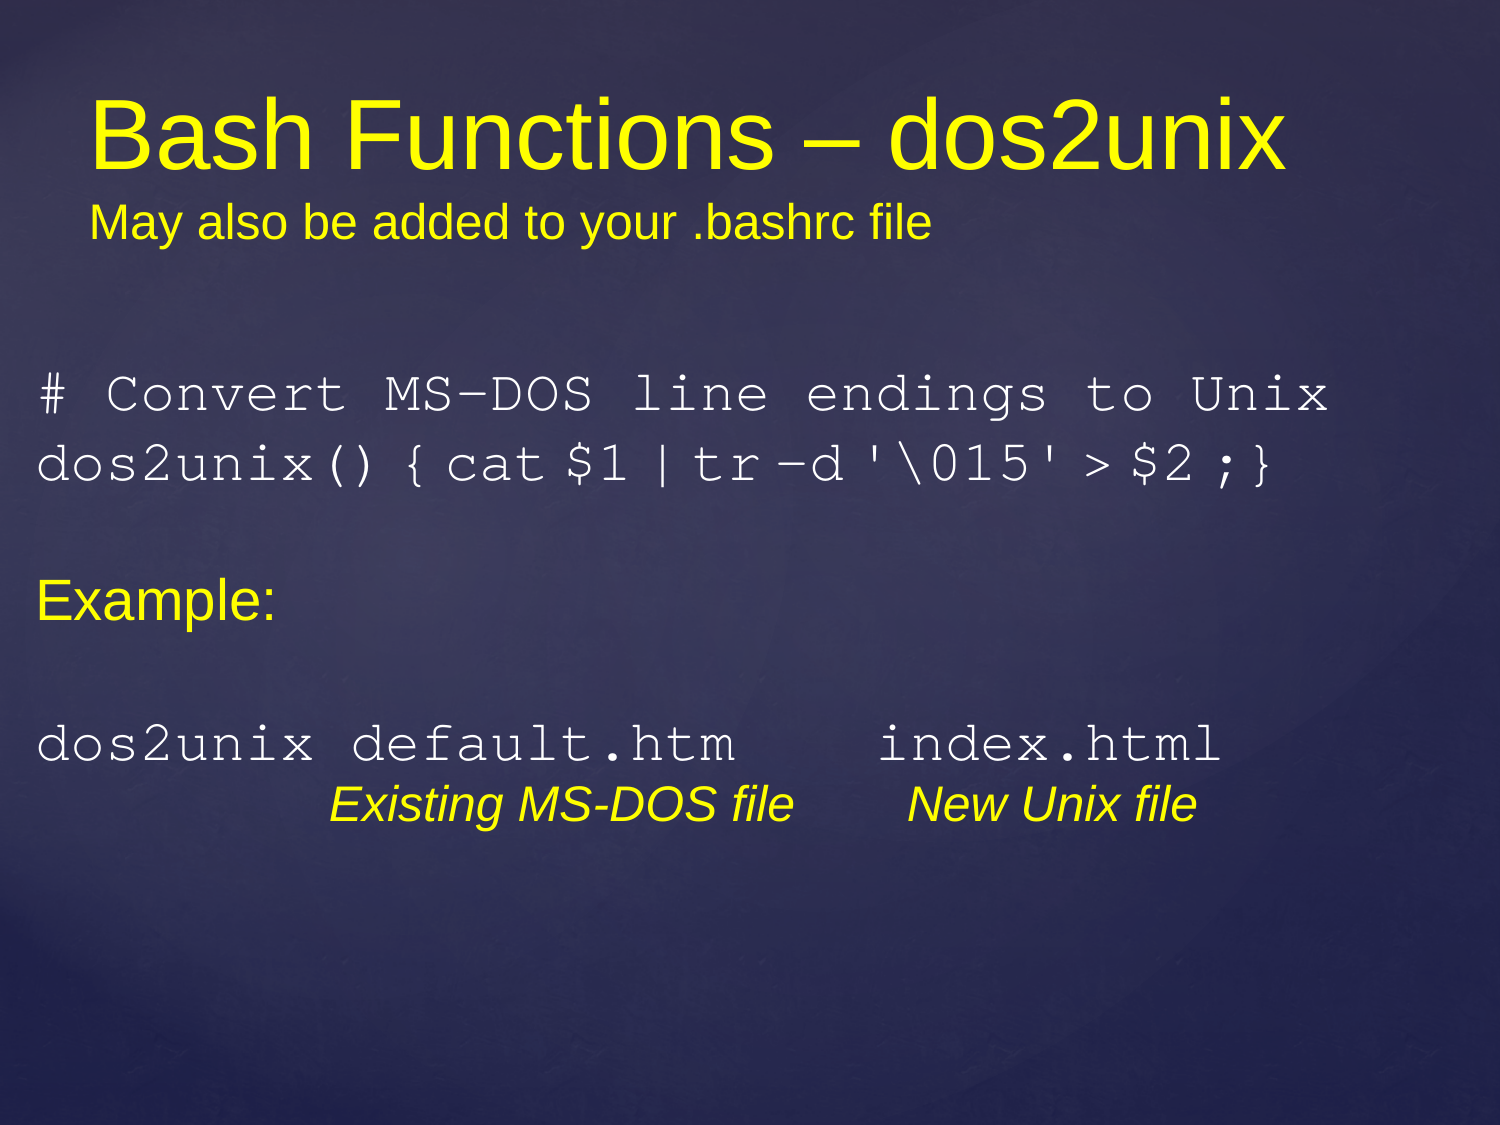

Bash Functions – dos2unix
May also be added to your .bashrc file
# Convert MS-DOS line endings to Unix
dos2unix() { cat $1 | tr -d '\015' > $2 ;}

Example:

dos2unix default.htm    index.html
                     Existing MS-DOS file        New Unix file